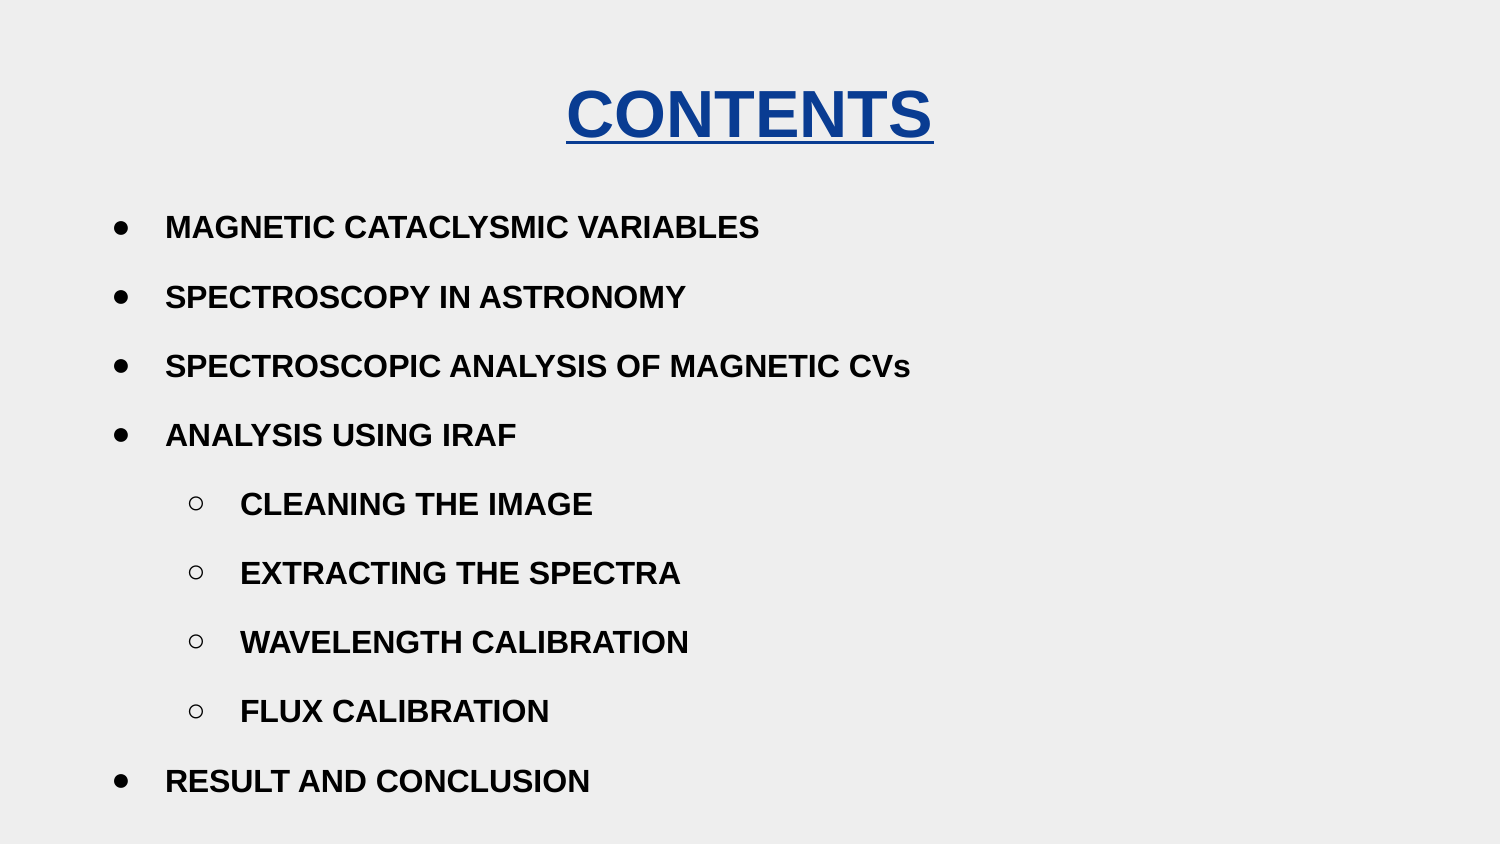

# CONTENTS
MAGNETIC CATACLYSMIC VARIABLES
SPECTROSCOPY IN ASTRONOMY
SPECTROSCOPIC ANALYSIS OF MAGNETIC CVs
ANALYSIS USING IRAF
CLEANING THE IMAGE
EXTRACTING THE SPECTRA
WAVELENGTH CALIBRATION
FLUX CALIBRATION
RESULT AND CONCLUSION